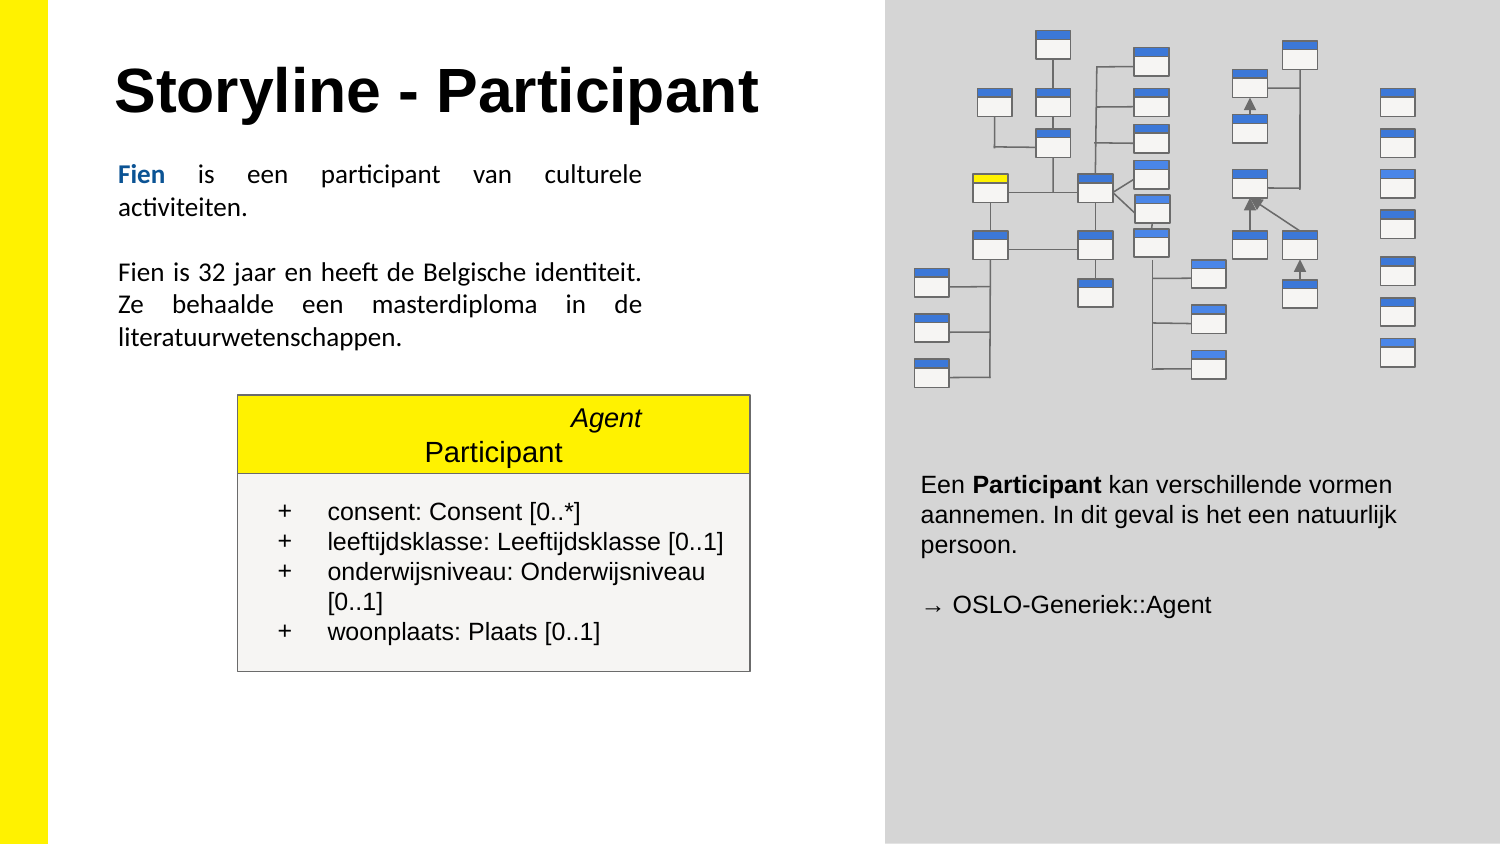

Storyline - Participant

Fien is een participant van culturele activiteiten.

Fien is 32 jaar en heeft de Belgische identiteit. Ze behaalde een masterdiploma in de literatuurwetenschappen.

Agent
Participant
Een Participant kan verschillende vormen aannemen. In dit geval is het een natuurlijk persoon.

→ OSLO-Generiek::Agent
consent: Consent [0..*]
leeftijdsklasse: Leeftijdsklasse [0..1]
onderwijsniveau: Onderwijsniveau [0..1]
woonplaats: Plaats [0..1]